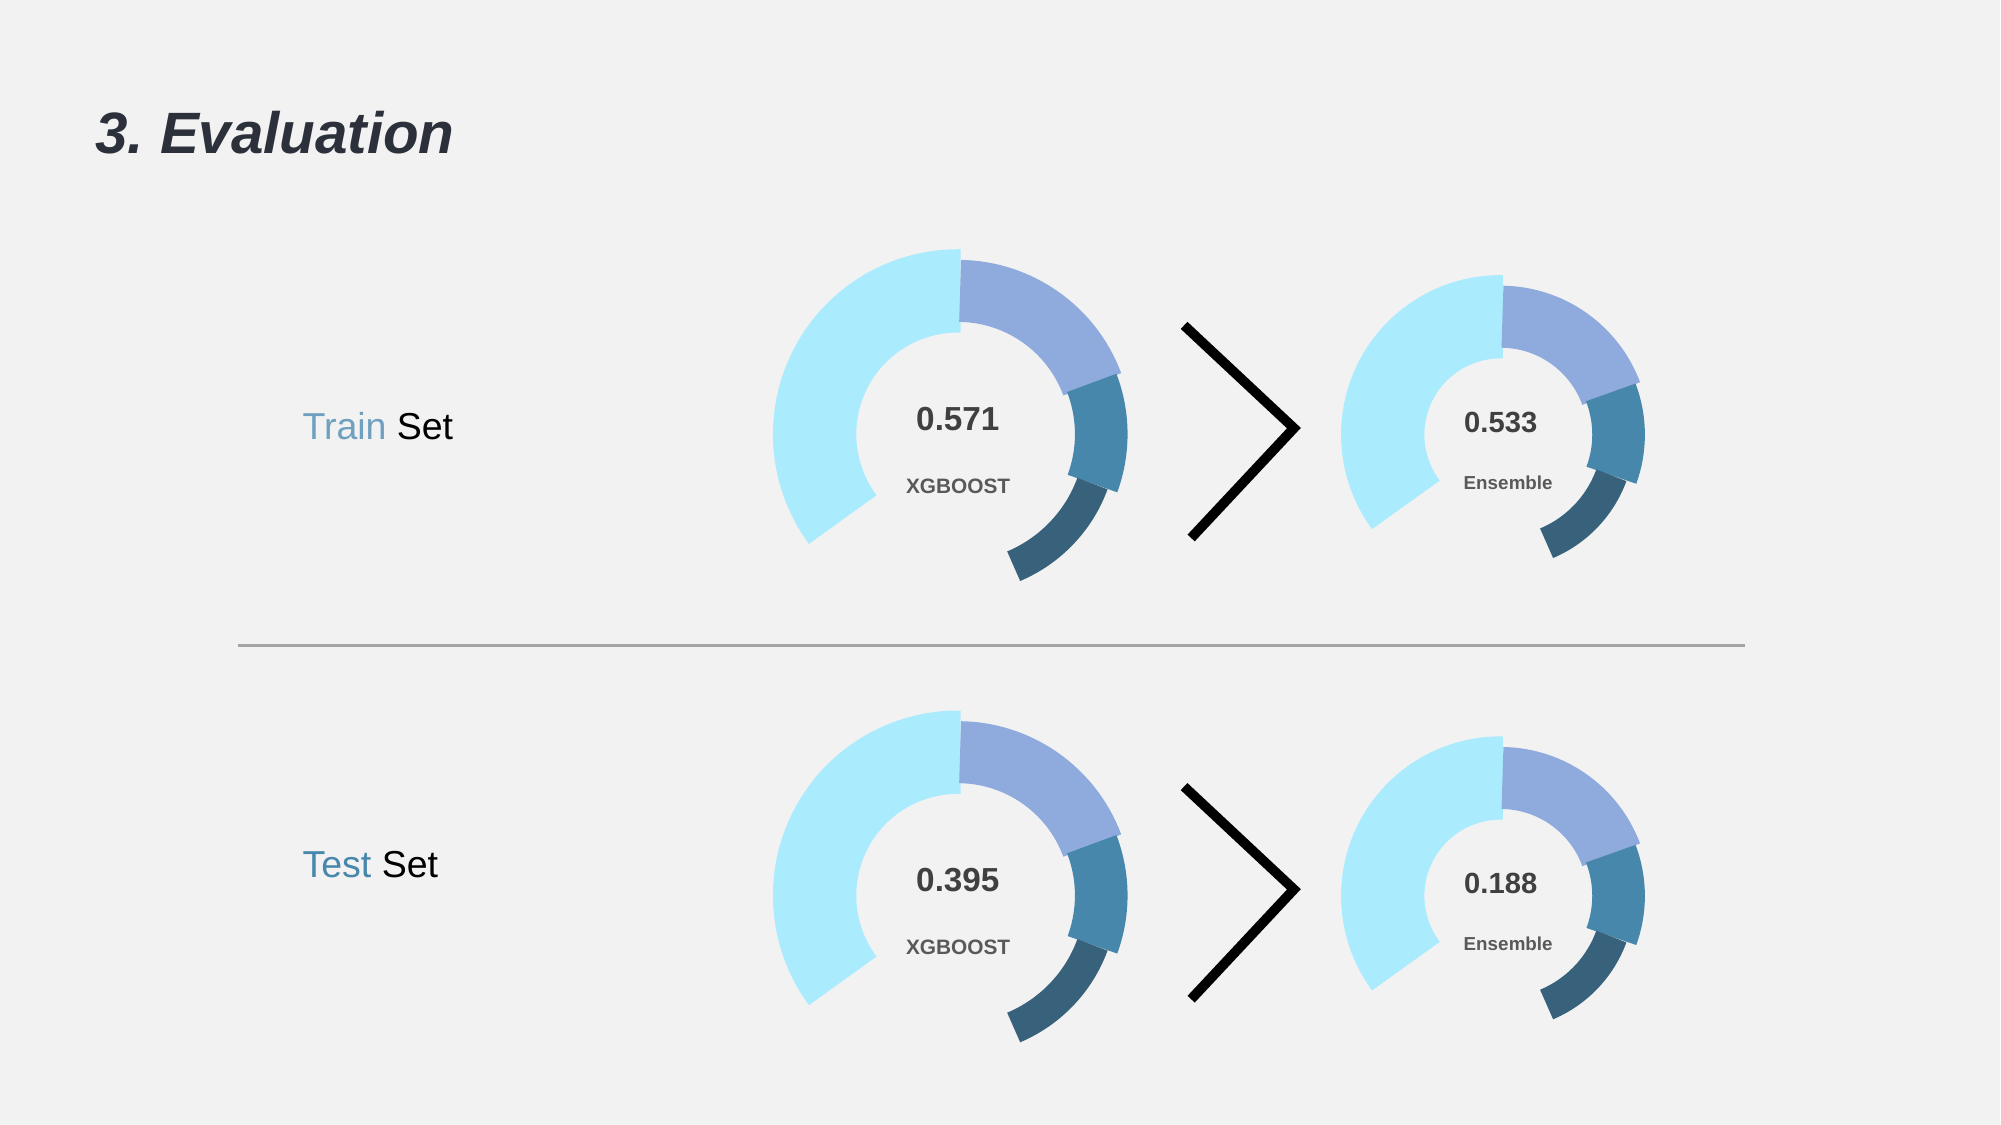

3. Evaluation

0.571
XGBOOST

0.533
Ensemble

Train Set

0.395
XGBOOST

0.188
Ensemble

Test Set